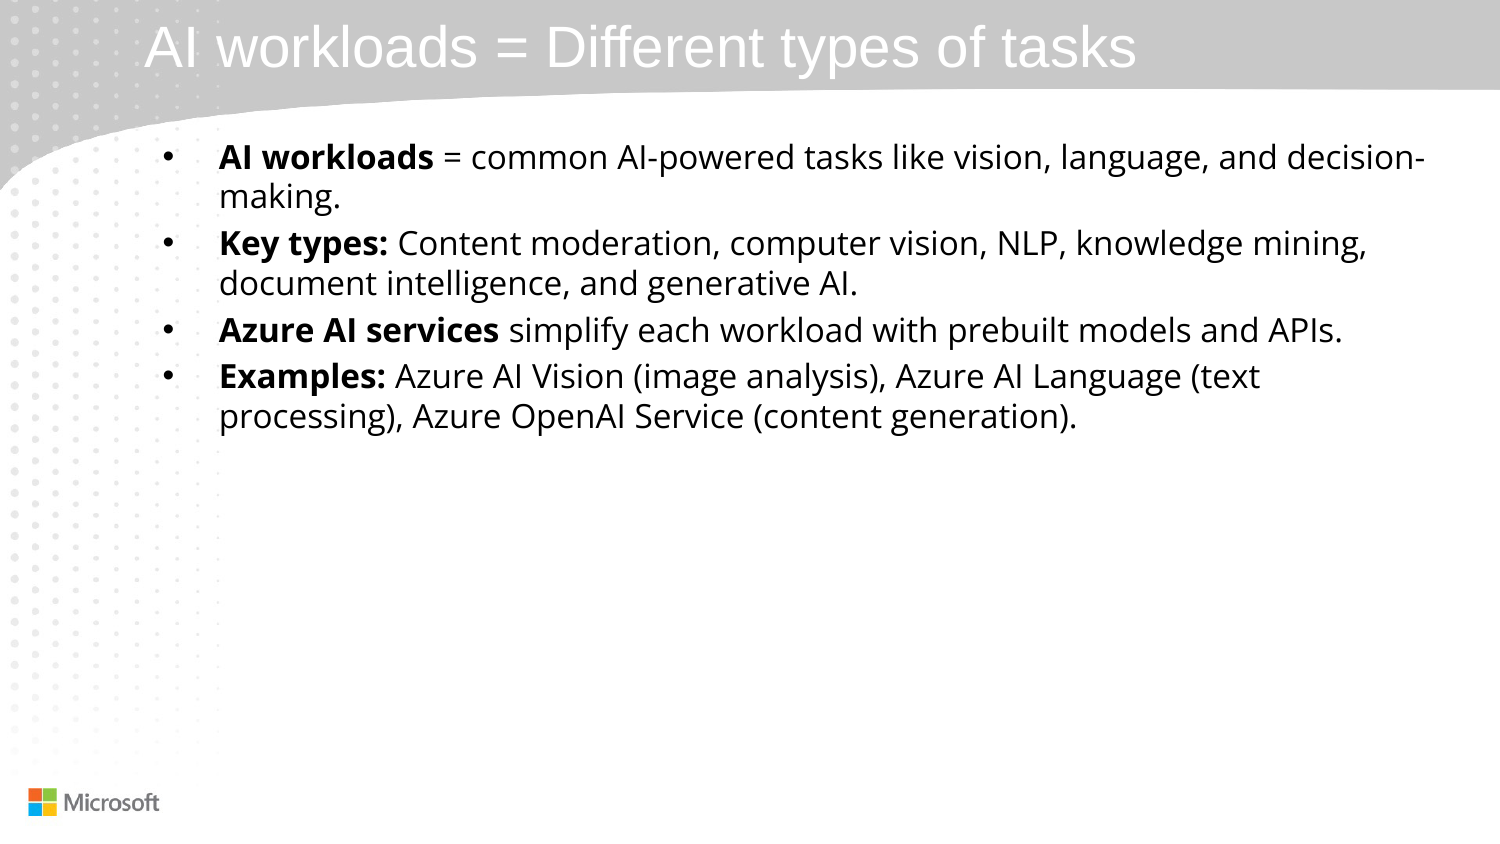

# AI workloads = Different types of tasks
AI workloads = common AI-powered tasks like vision, language, and decision-making.
Key types: Content moderation, computer vision, NLP, knowledge mining, document intelligence, and generative AI.
Azure AI services simplify each workload with prebuilt models and APIs.
Examples: Azure AI Vision (image analysis), Azure AI Language (text processing), Azure OpenAI Service (content generation).